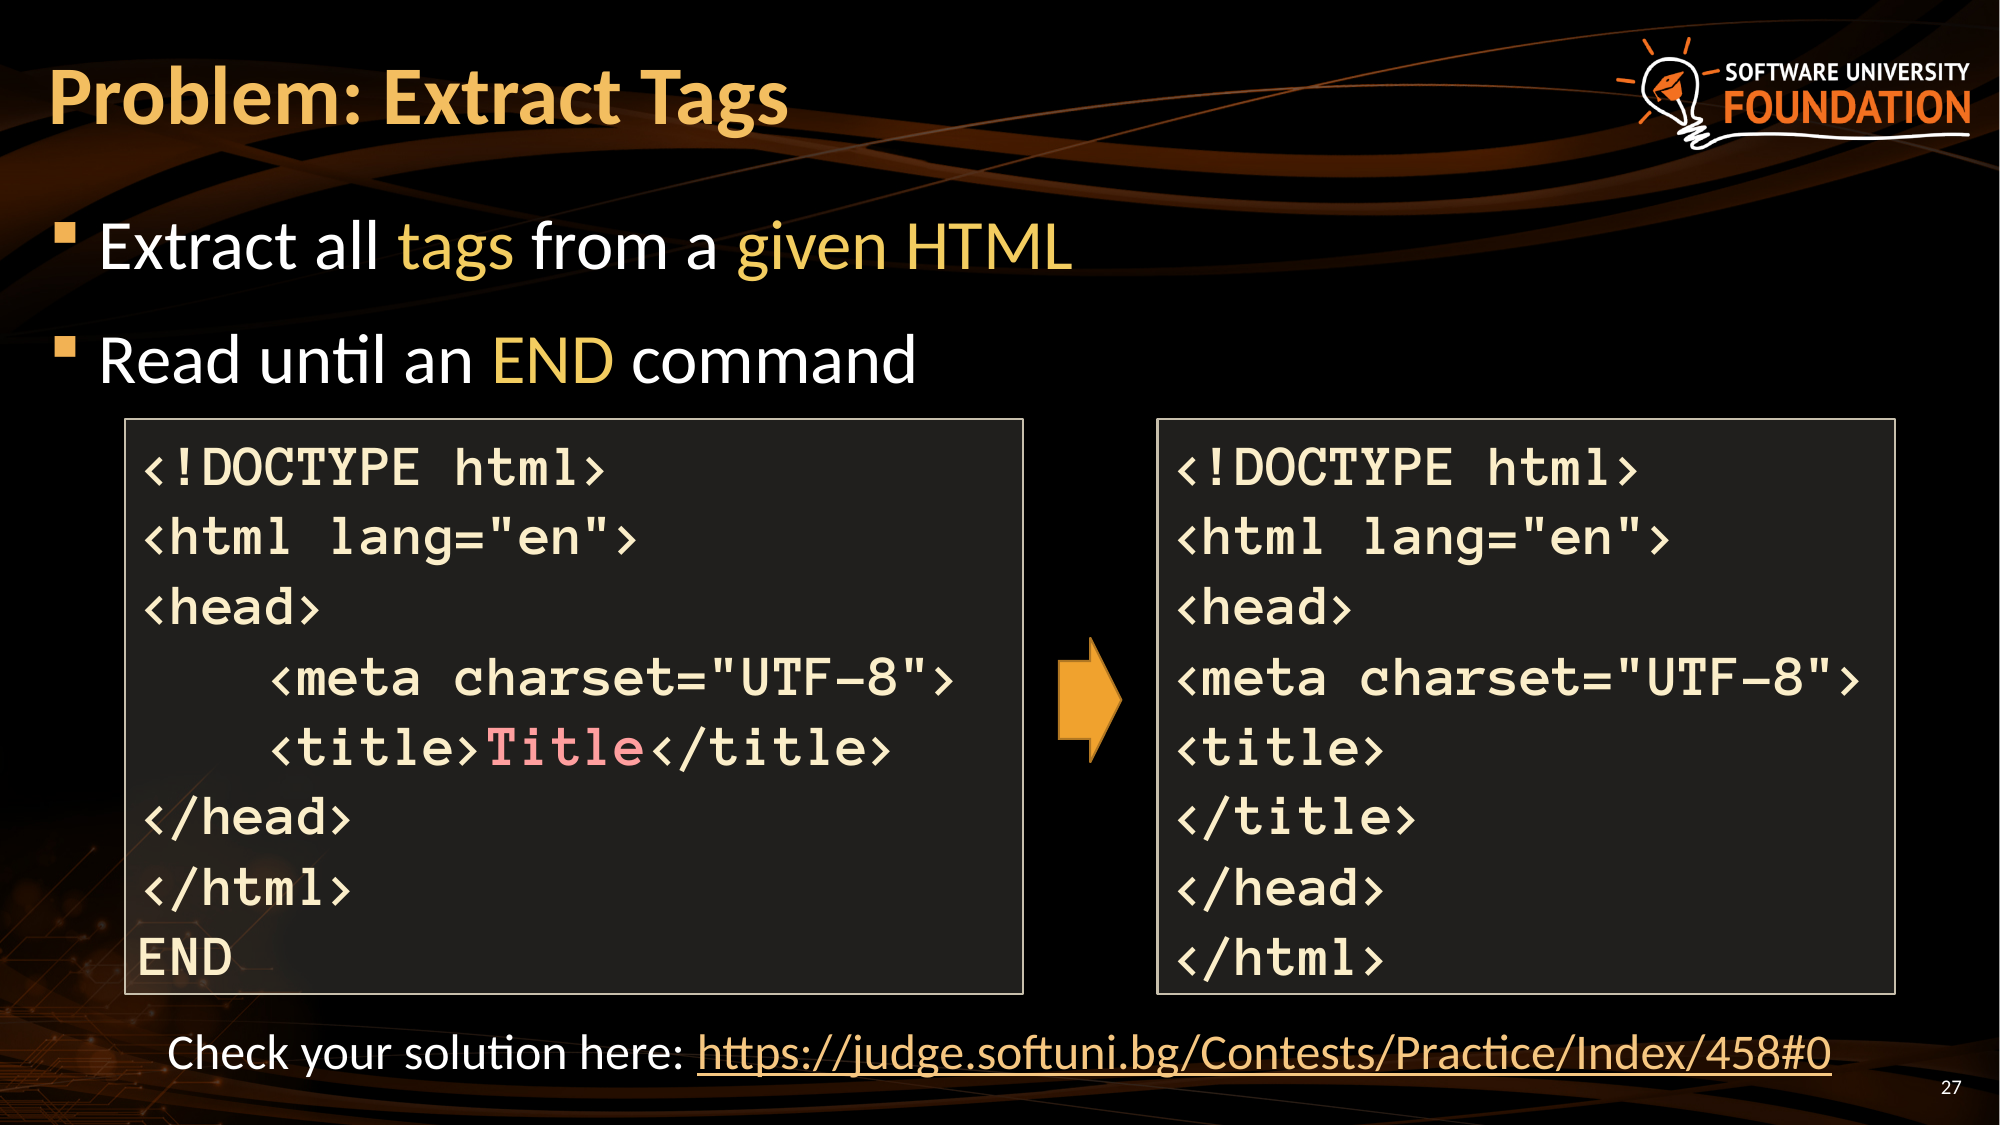

# Problem: Extract Tags
Extract all tags from a given HTML
Read until an END command
<!DOCTYPE html>
<html lang="en">
<head>
    <meta charset="UTF-8">
    <title>Title</title>
</head>
</html>
END
<!DOCTYPE html>
<html lang="en">
<head>
<meta charset="UTF-8">
<title>
</title>
</head>
</html>

Check your solution here: https://judge.softuni.bg/Contests/Practice/Index/458#0
27